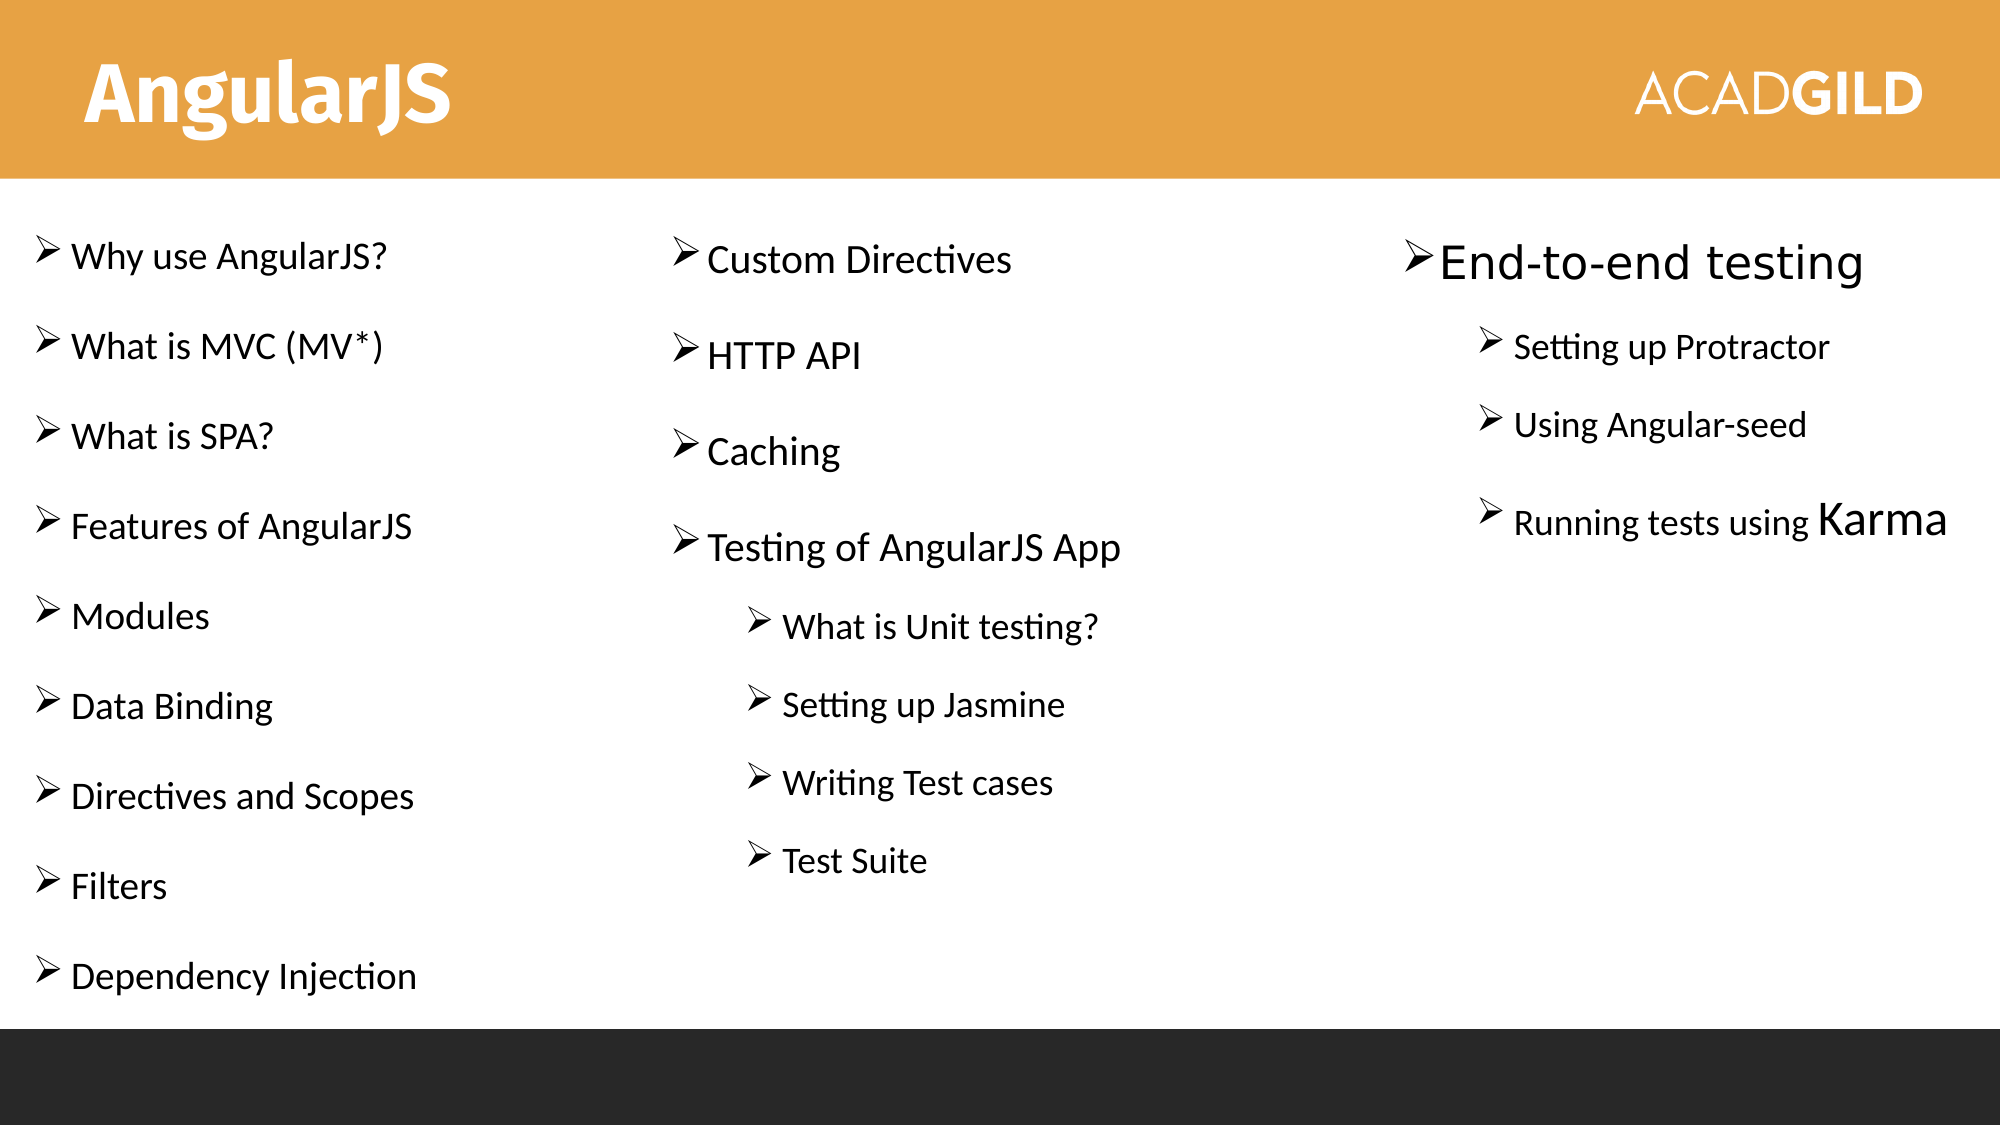

AngularJS
Why use AngularJS?
What is MVC (MV*)
What is SPA?
Features of AngularJS
Modules
Data Binding
Directives and Scopes
Filters
Dependency Injection
Custom Directives
HTTP API
Caching
Testing of AngularJS App
What is Unit testing?
Setting up Jasmine
Writing Test cases
Test Suite
End-to-end testing
Setting up Protractor
Using Angular-seed
Running tests using Karma